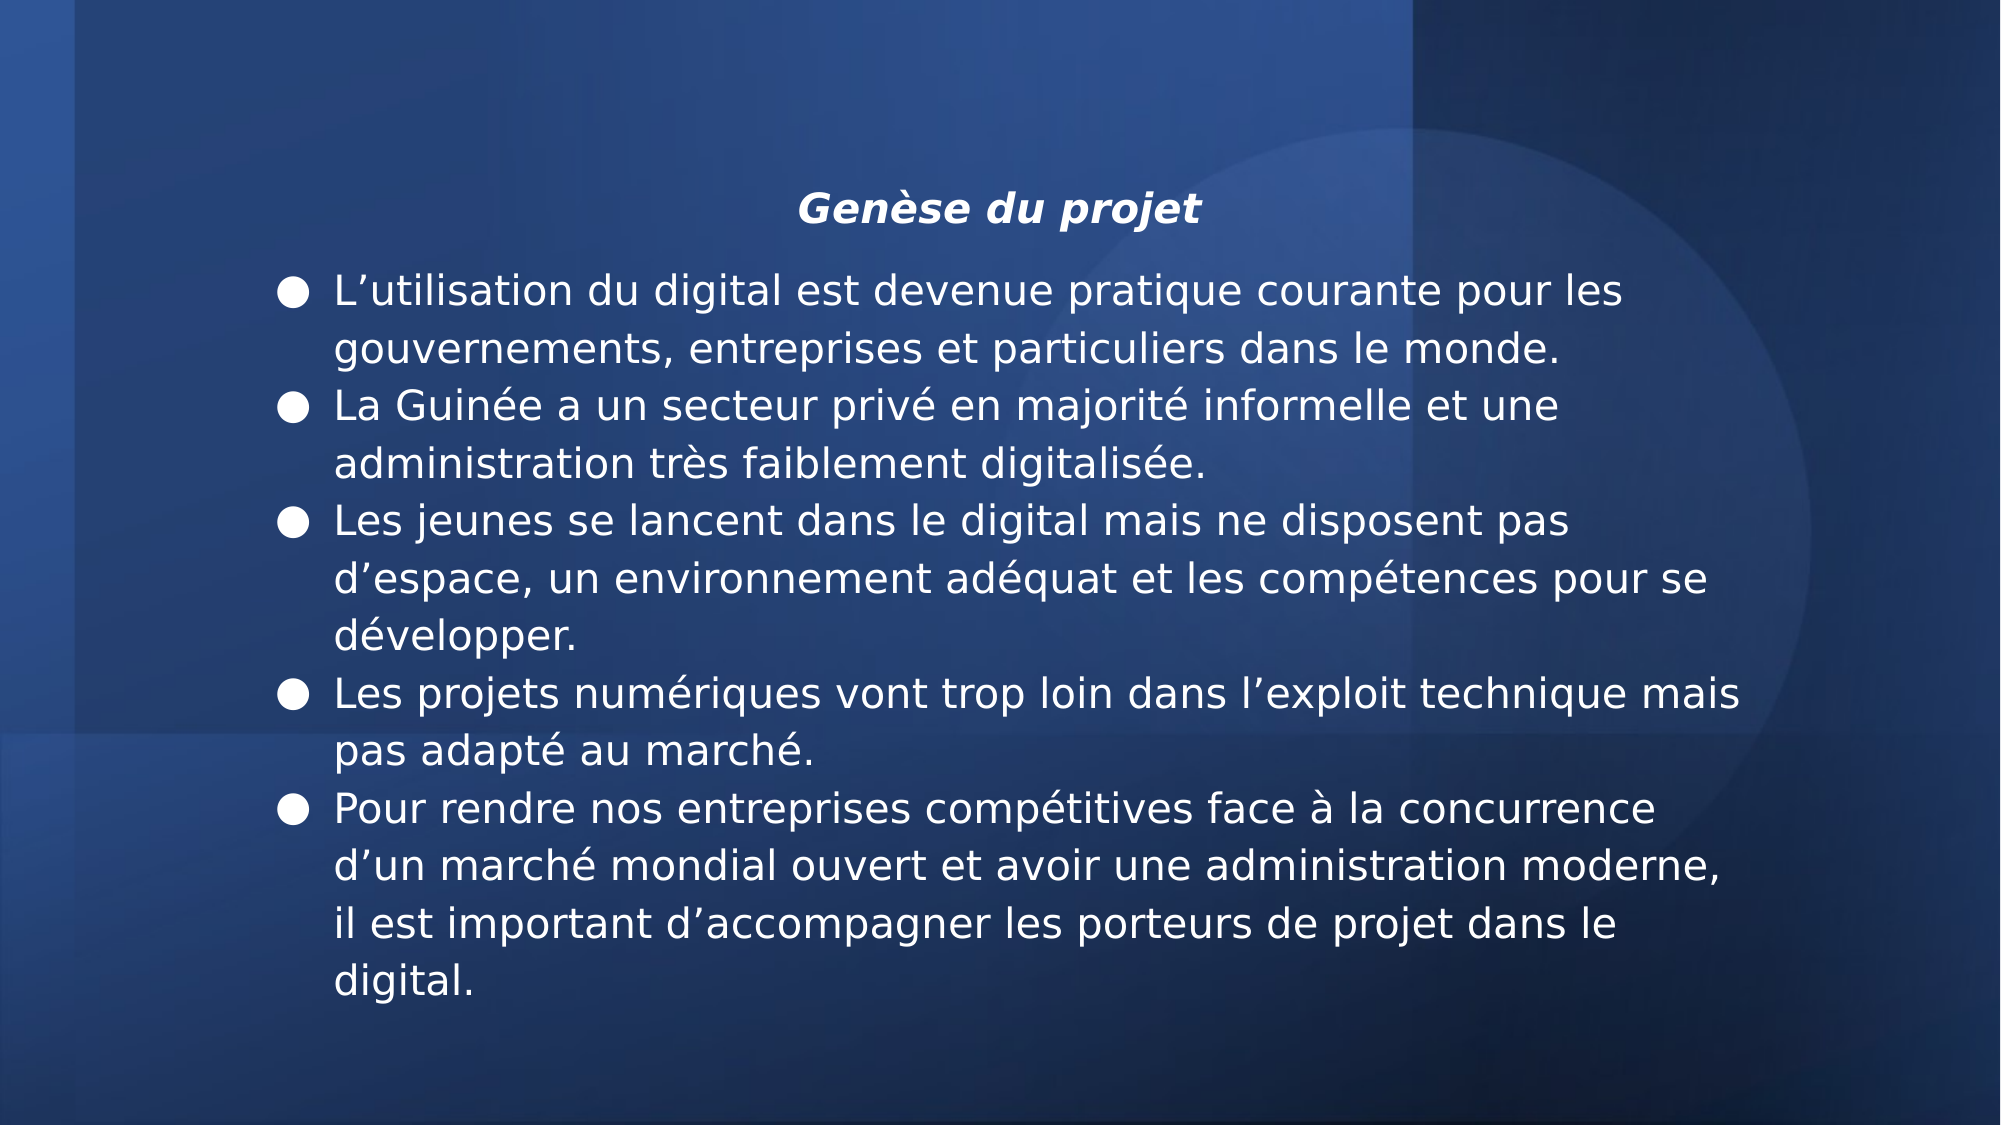

Genèse du projet
L’utilisation du digital est devenue pratique courante pour les gouvernements, entreprises et particuliers dans le monde.
La Guinée a un secteur privé en majorité informelle et une administration très faiblement digitalisée.
Les jeunes se lancent dans le digital mais ne disposent pas d’espace, un environnement adéquat et les compétences pour se développer.
Les projets numériques vont trop loin dans l’exploit technique mais pas adapté au marché.
Pour rendre nos entreprises compétitives face à la concurrence d’un marché mondial ouvert et avoir une administration moderne, il est important d’accompagner les porteurs de projet dans le digital.